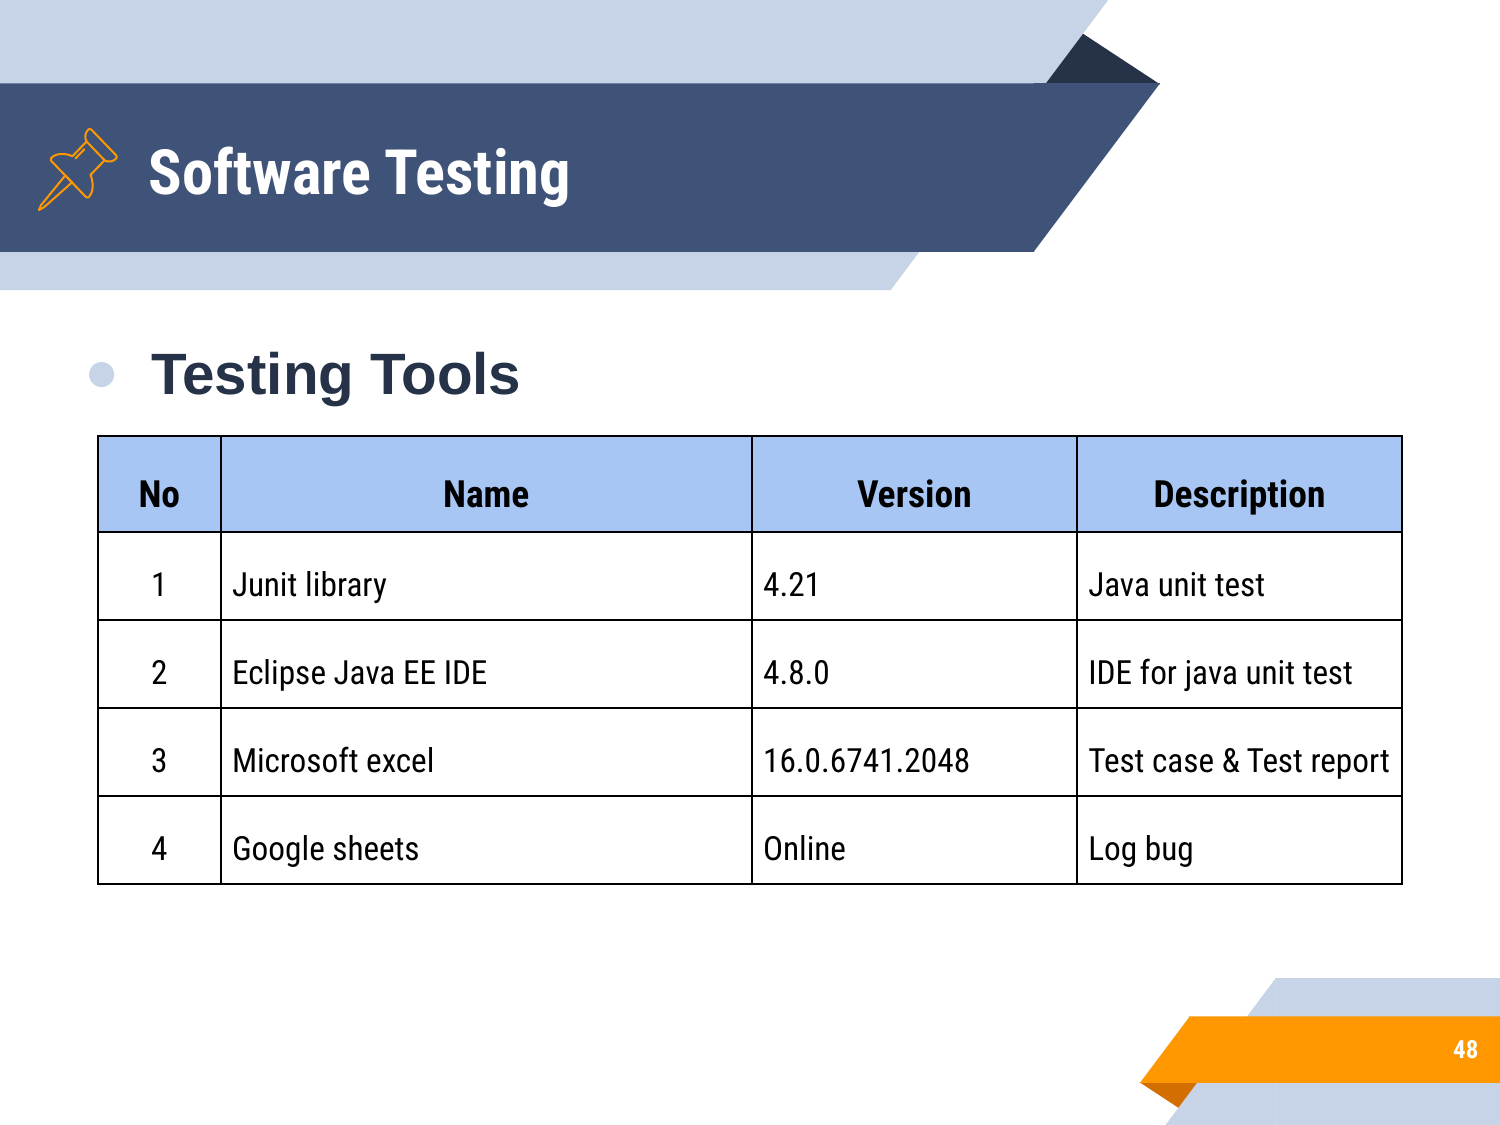

# Software Testing

Testing Tools
| No | Name | Version | Description |
| --- | --- | --- | --- |
| 1 | Junit library | 4.21 | Java unit test |
| 2 | Eclipse Java EE IDE | 4.8.0 | IDE for java unit test |
| 3 | Microsoft excel | 16.0.6741.2048 | Test case & Test report |
| 4 | Google sheets | Online | Log bug |
48